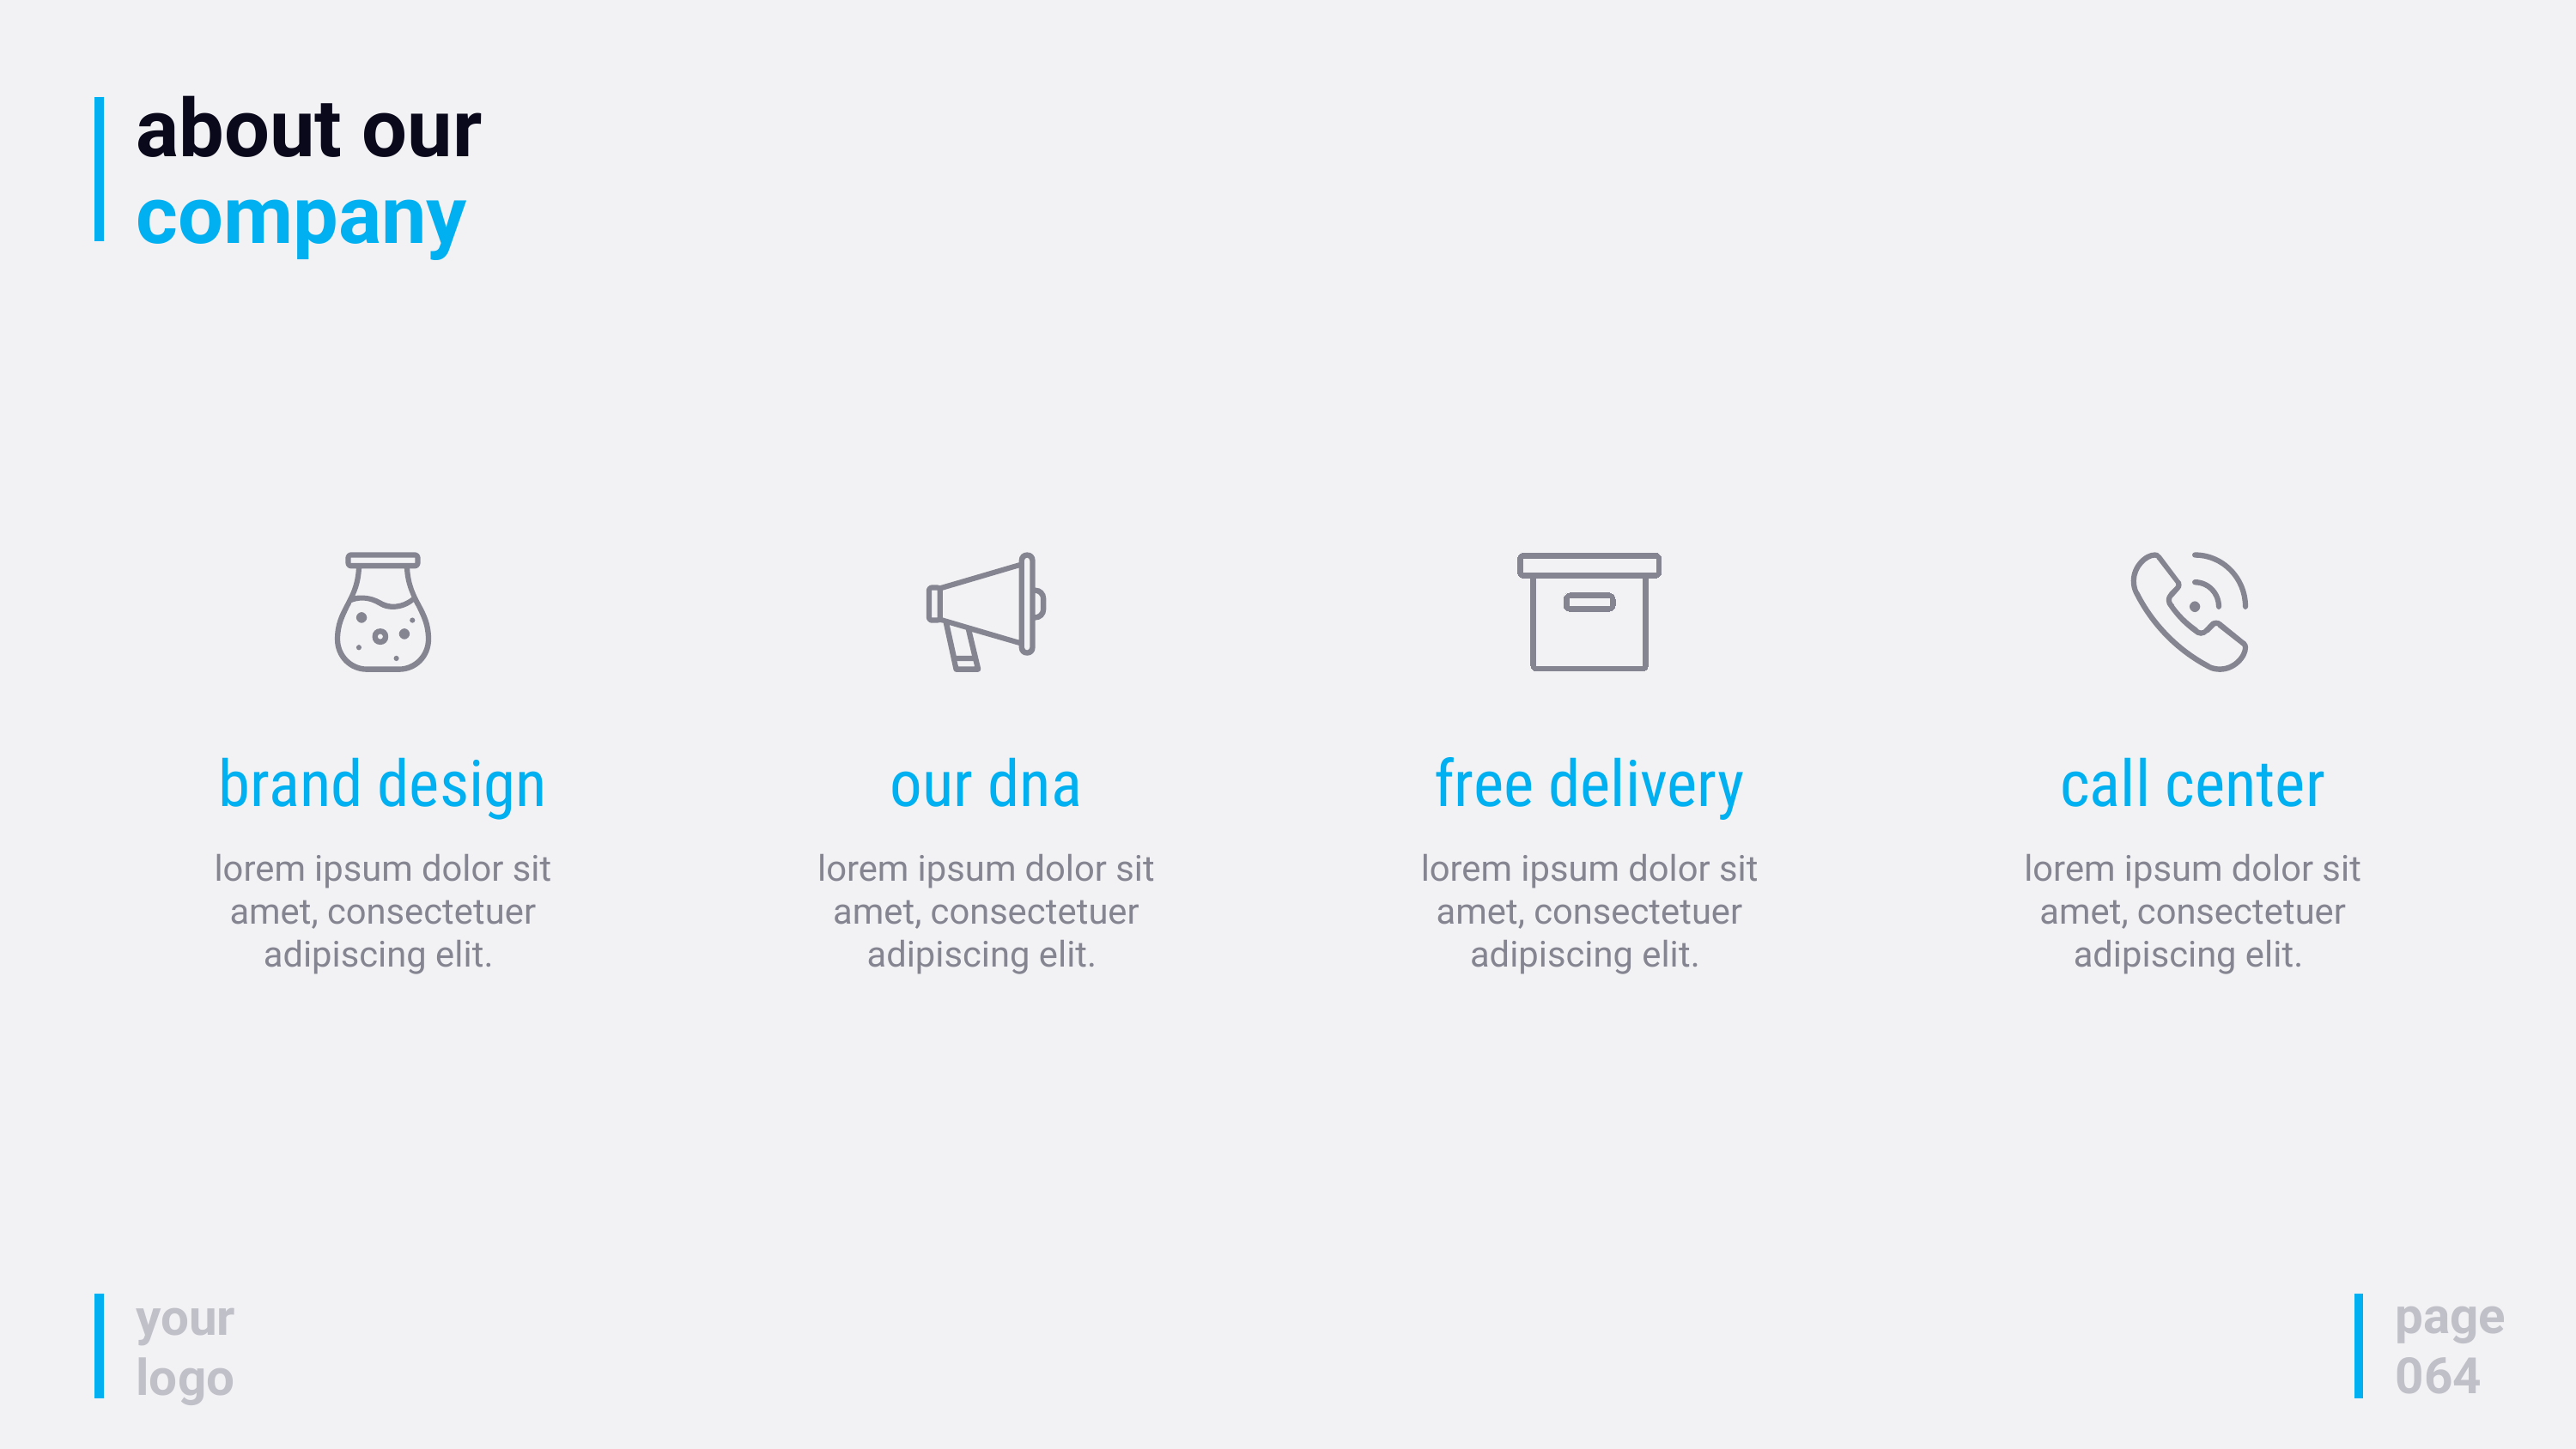

# about our company

our dna
lorem ipsum dolor sit amet, consectetuer adipiscing elit.

free delivery
lorem ipsum dolor sit amet, consectetuer adipiscing elit.

call center
lorem ipsum dolor sit amet, consectetuer adipiscing elit.

brand design
lorem ipsum dolor sit amet, consectetuer adipiscing elit.
page
064